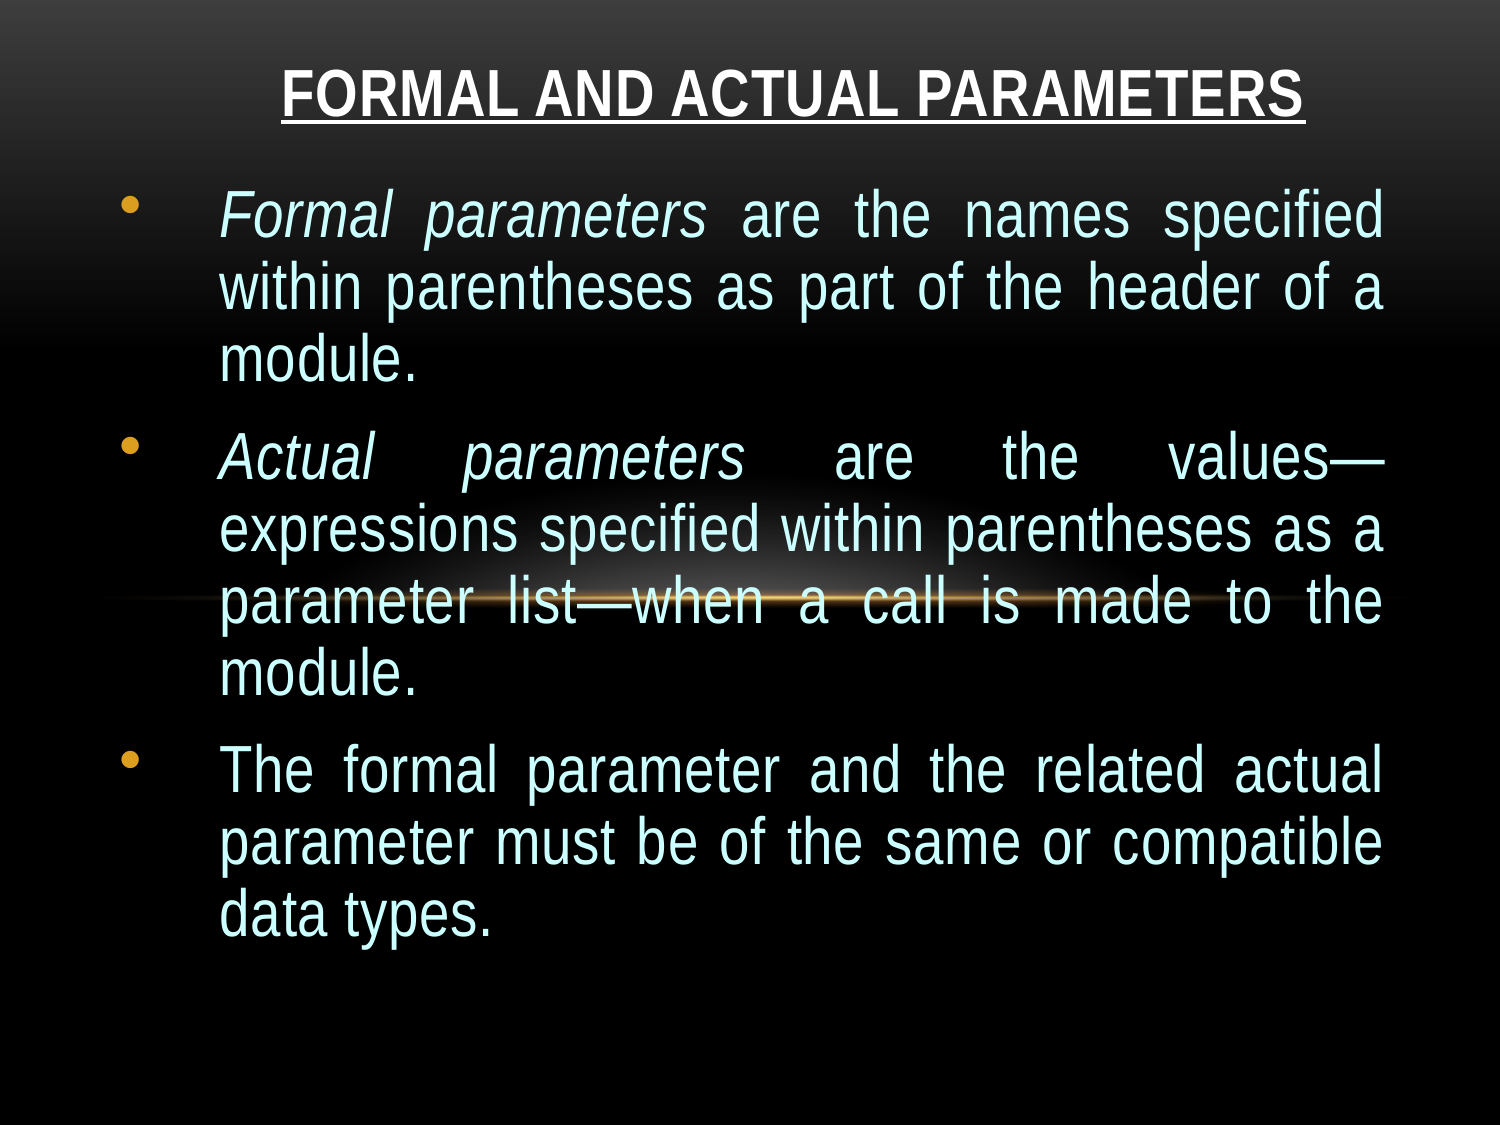

# FORMAL AND ACTUAL PARAMETERS
Formal parameters are the names specified within parentheses as part of the header of a module.
Actual parameters are the values—expressions specified within parentheses as a parameter list—when a call is made to the module.
The formal parameter and the related actual parameter must be of the same or compatible data types.